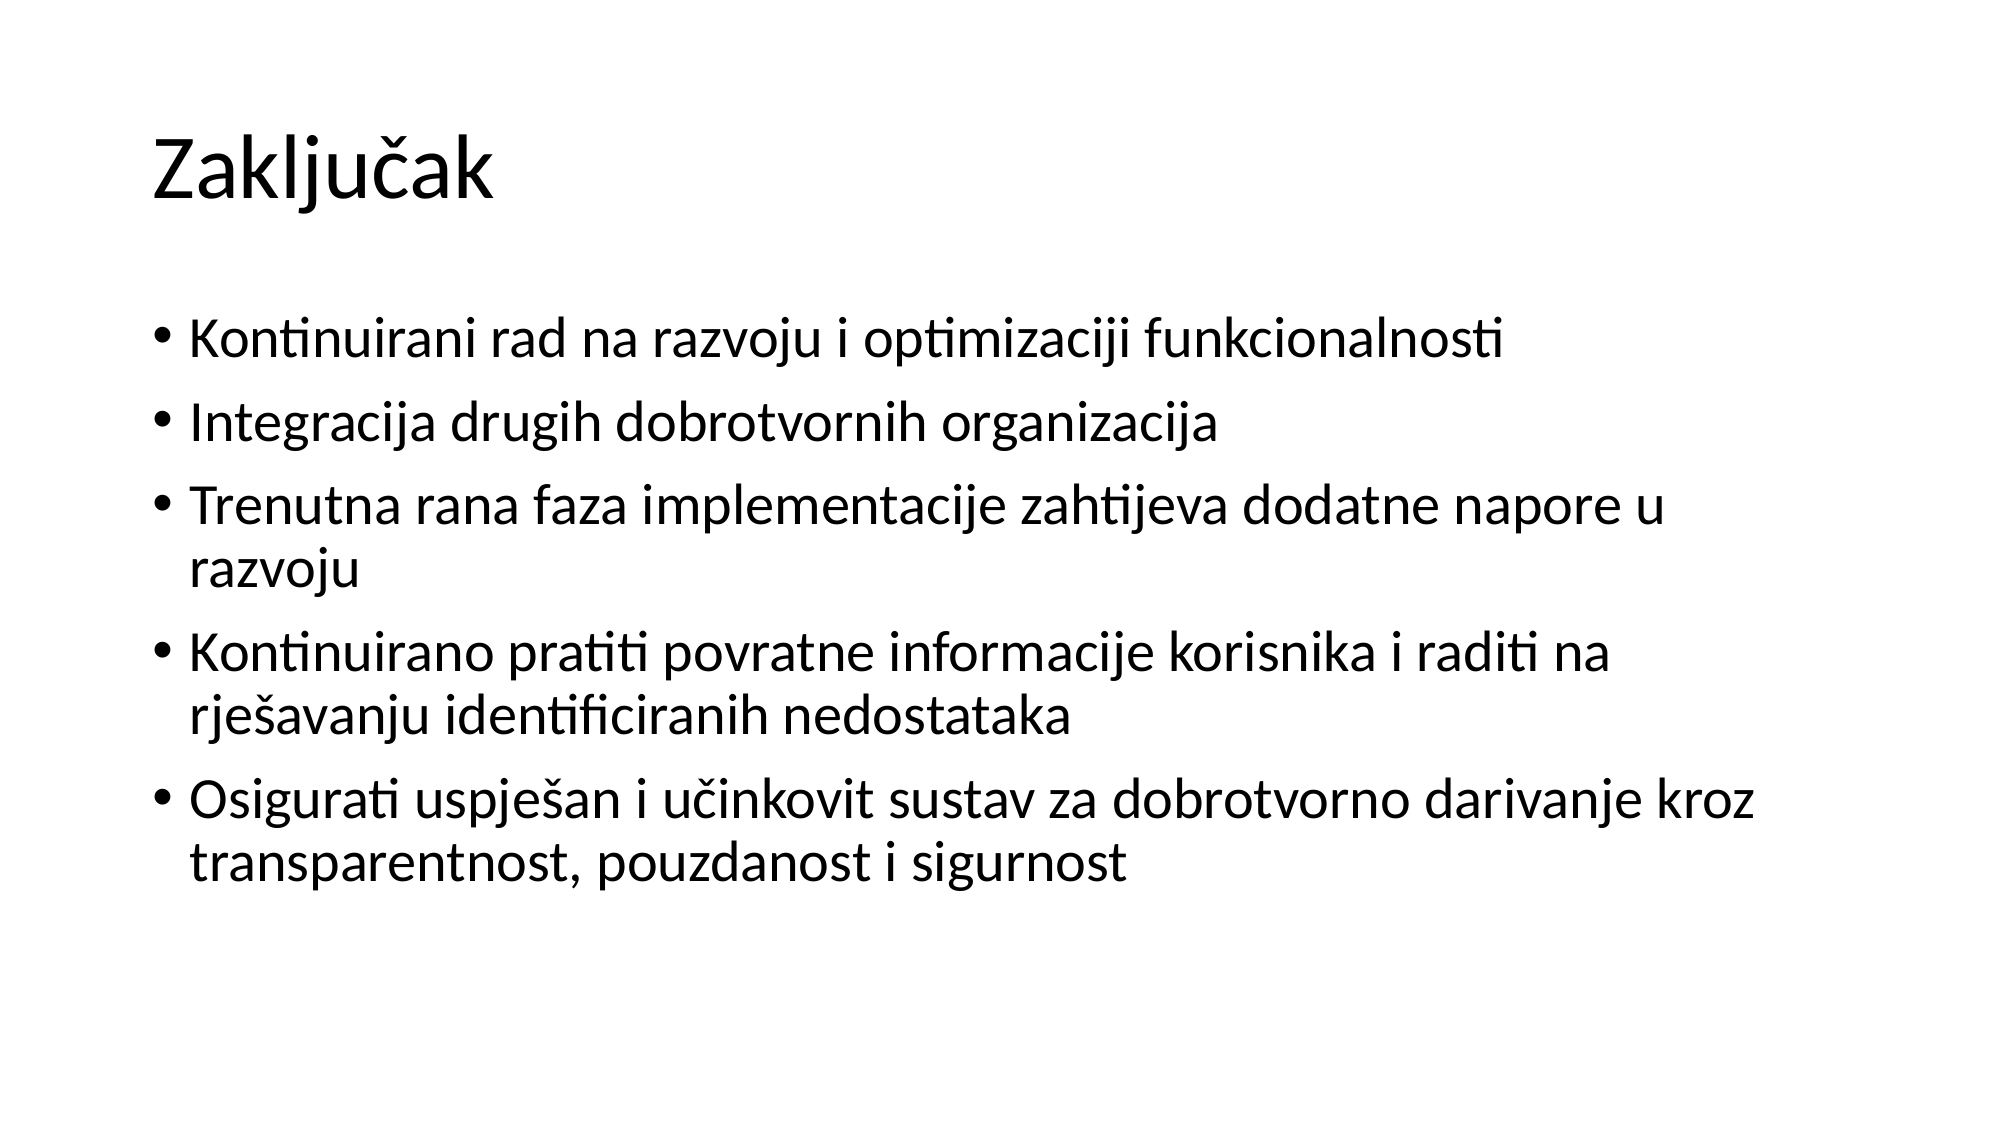

# Zaključak
Kontinuirani rad na razvoju i optimizaciji funkcionalnosti
Integracija drugih dobrotvornih organizacija
Trenutna rana faza implementacije zahtijeva dodatne napore u razvoju
Kontinuirano pratiti povratne informacije korisnika i raditi na rješavanju identificiranih nedostataka
Osigurati uspješan i učinkovit sustav za dobrotvorno darivanje kroz transparentnost, pouzdanost i sigurnost